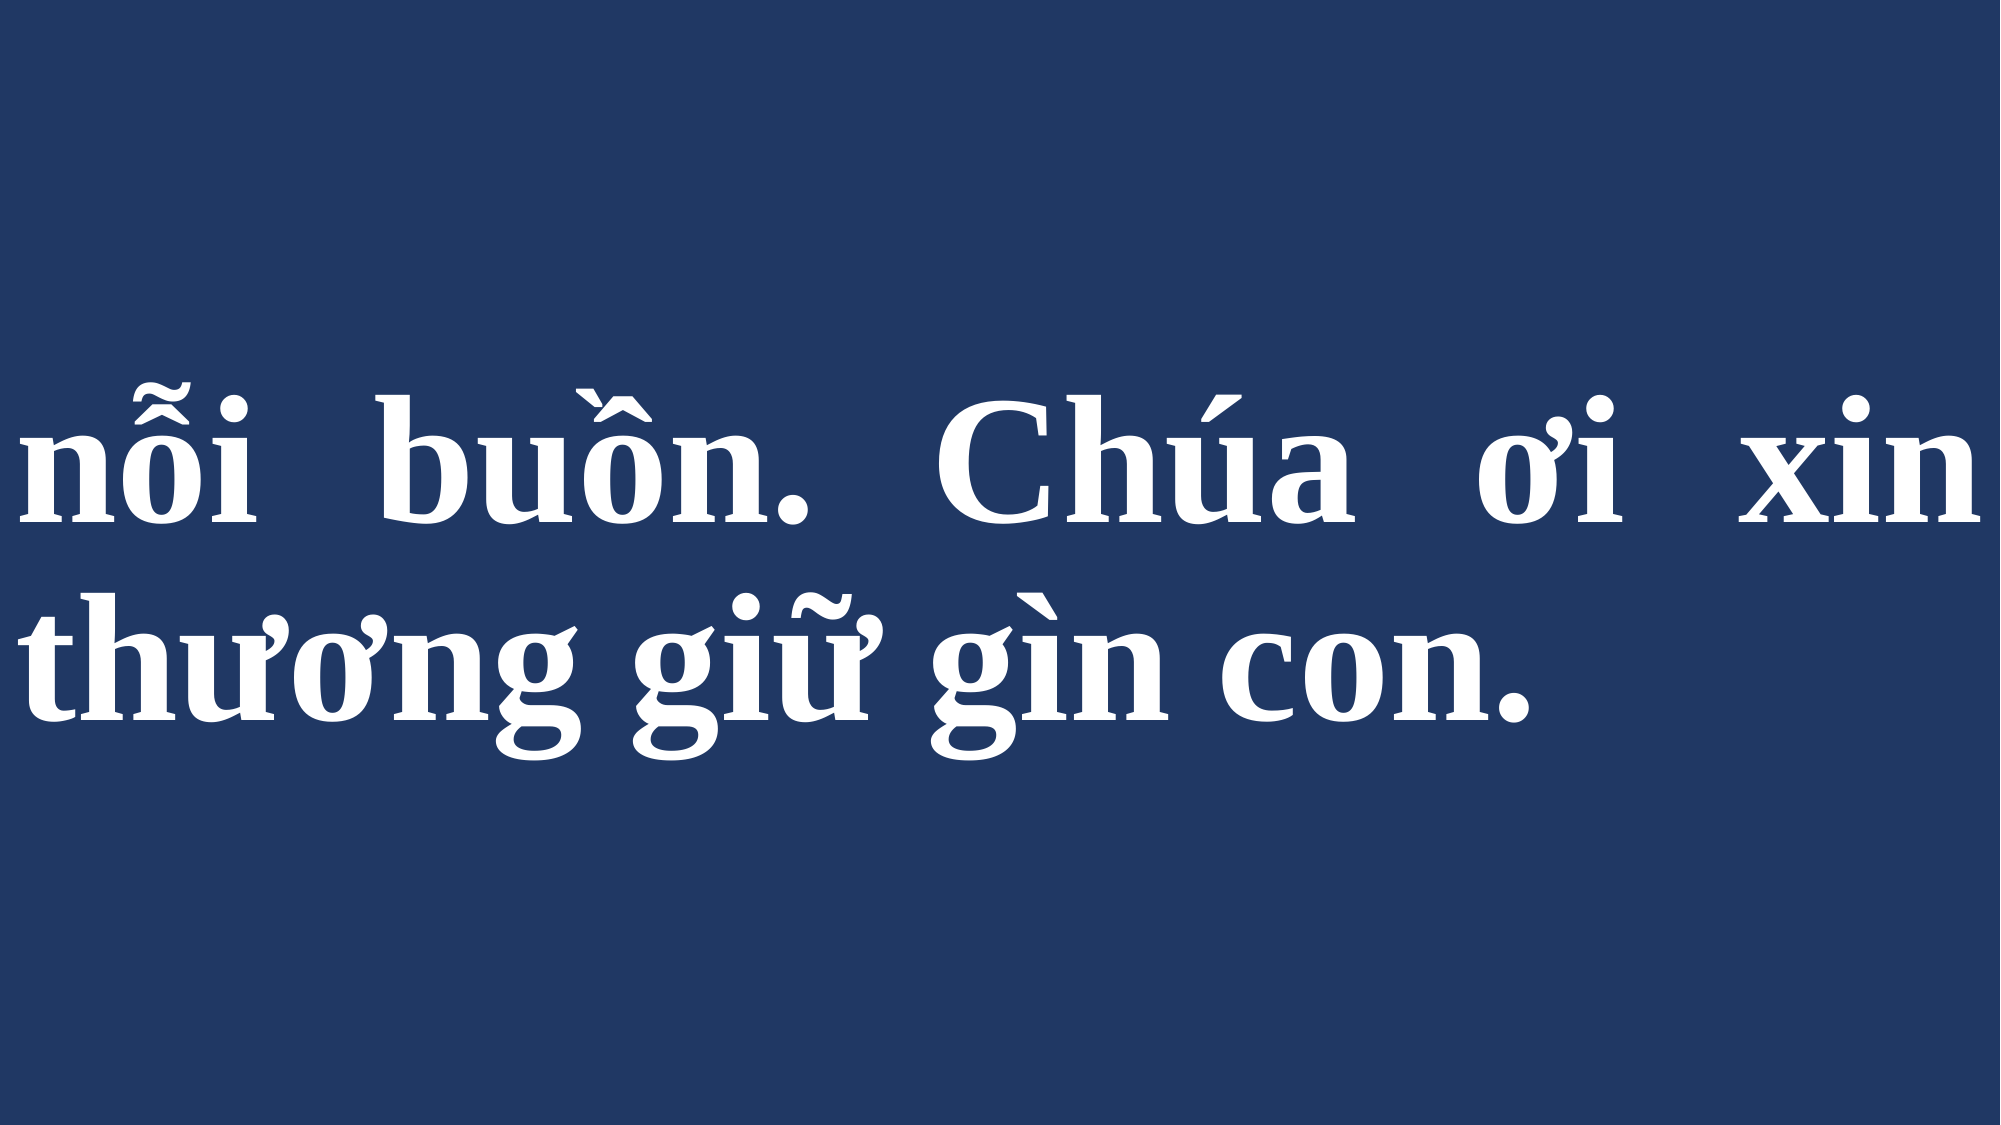

# nỗi buồn. Chúa ơi xin thương giữ gìn con.